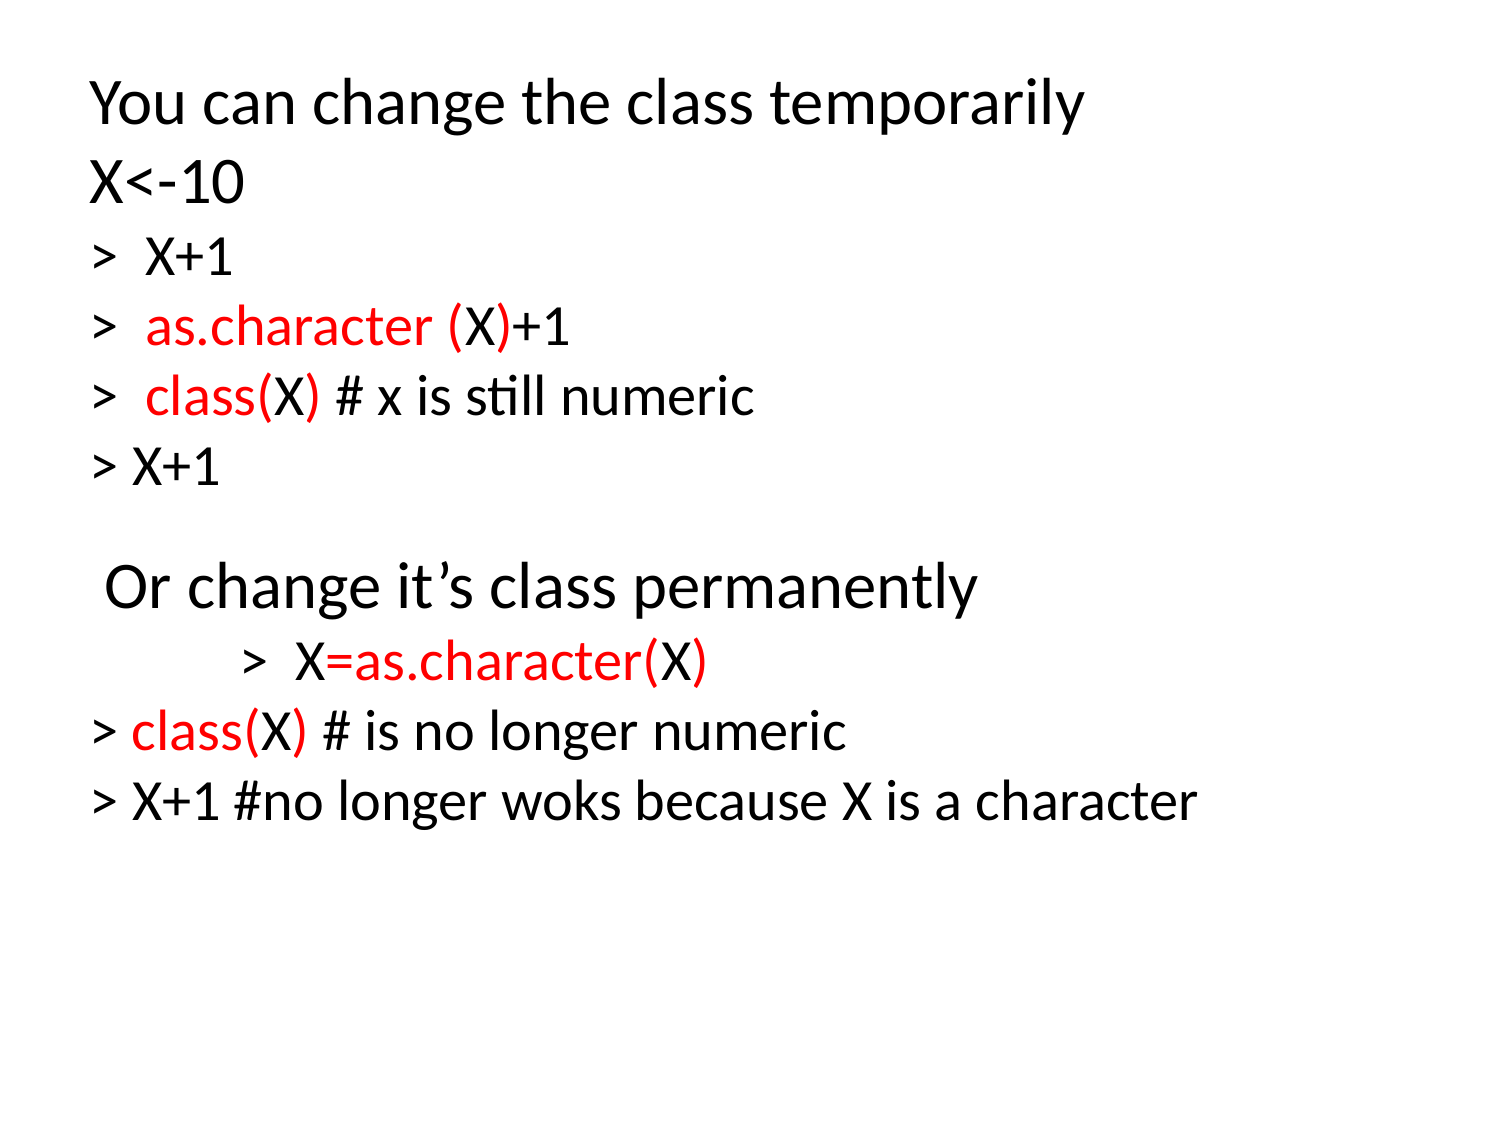

You can change the class temporarily
X<-10
>  X+1
>  as.character (X)+1
>  class(X) # x is still numeric
> X+1

 Or change it’s class permanently
	>  X=as.character(X)
> class(X) # is no longer numeric
> X+1 #no longer woks because X is a character